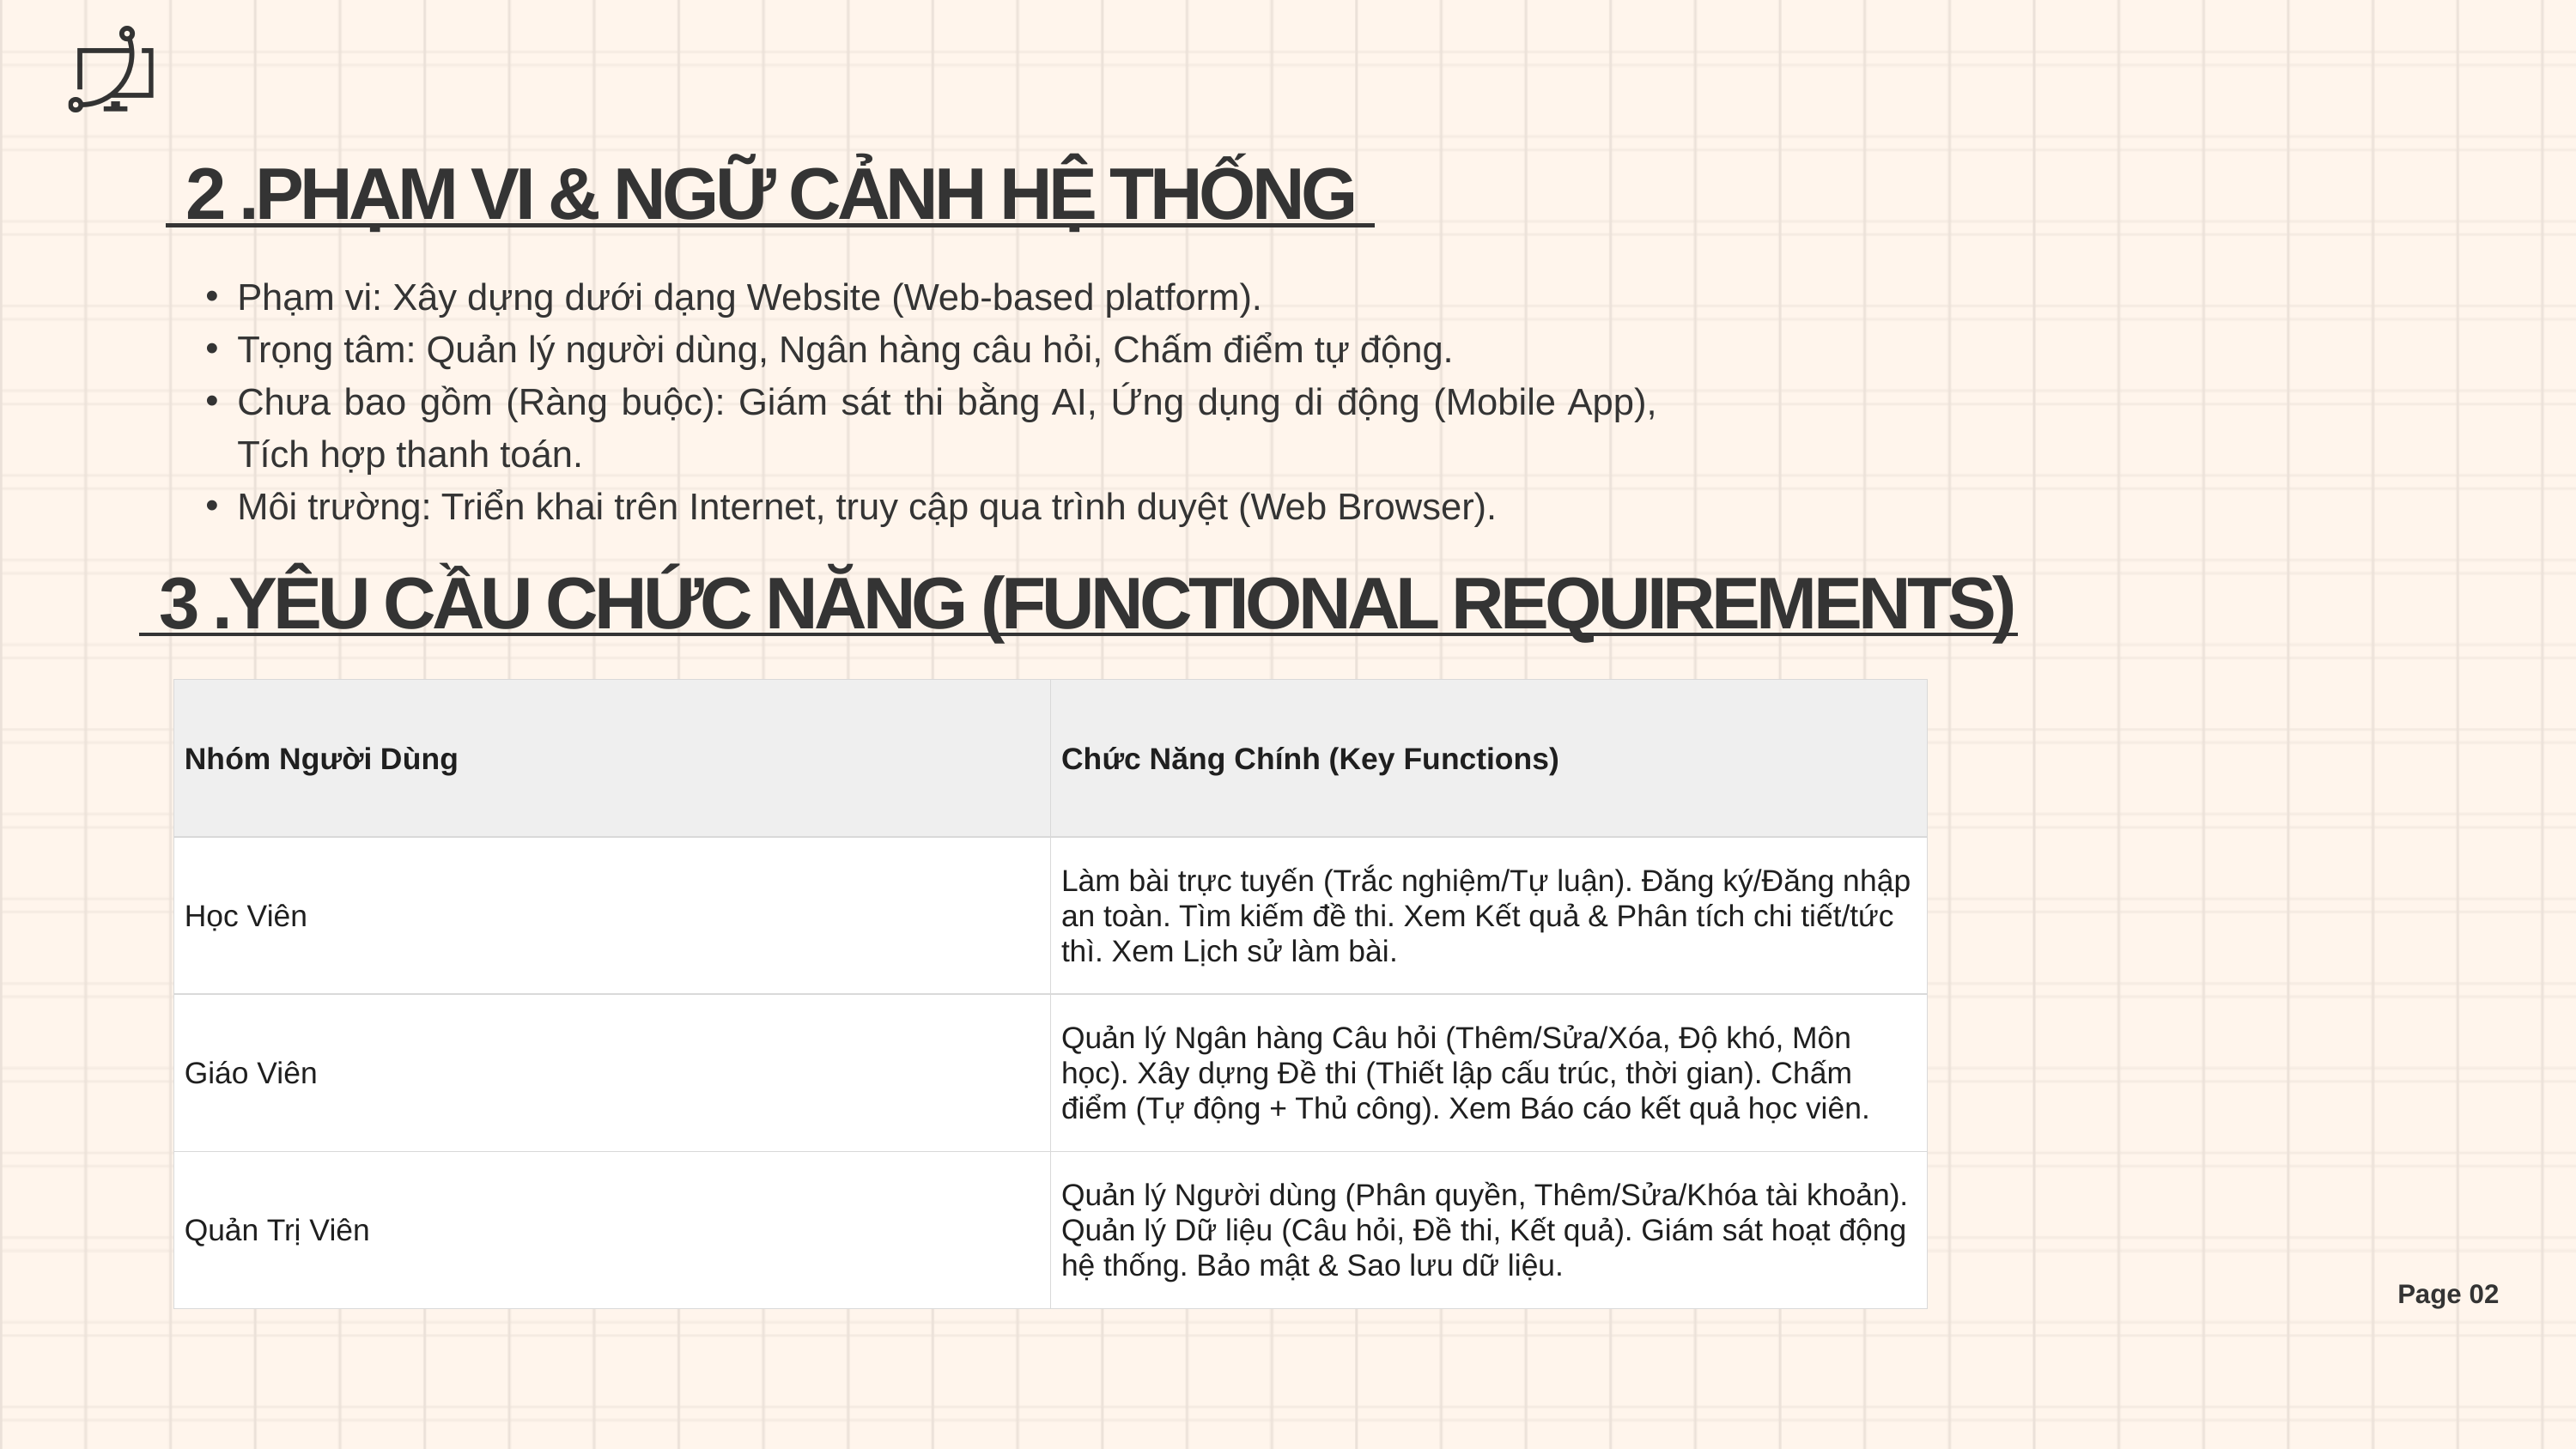

2 .PHẠM VI & NGỮ CẢNH HỆ THỐNG
Phạm vi: Xây dựng dưới dạng Website (Web-based platform).
Trọng tâm: Quản lý người dùng, Ngân hàng câu hỏi, Chấm điểm tự động.
Chưa bao gồm (Ràng buộc): Giám sát thi bằng AI, Ứng dụng di động (Mobile App), Tích hợp thanh toán.
Môi trường: Triển khai trên Internet, truy cập qua trình duyệt (Web Browser).

 3 .YÊU CẦU CHỨC NĂNG (FUNCTIONAL REQUIREMENTS)
| Nhóm Người Dùng | Chức Năng Chính (Key Functions) |
| --- | --- |
| Học Viên | Làm bài trực tuyến (Trắc nghiệm/Tự luận). Đăng ký/Đăng nhập an toàn. Tìm kiếm đề thi. Xem Kết quả & Phân tích chi tiết/tức thì. Xem Lịch sử làm bài. |
| Giáo Viên | Quản lý Ngân hàng Câu hỏi (Thêm/Sửa/Xóa, Độ khó, Môn học). Xây dựng Đề thi (Thiết lập cấu trúc, thời gian). Chấm điểm (Tự động + Thủ công). Xem Báo cáo kết quả học viên. |
| Quản Trị Viên | Quản lý Người dùng (Phân quyền, Thêm/Sửa/Khóa tài khoản). Quản lý Dữ liệu (Câu hỏi, Đề thi, Kết quả). Giám sát hoạt động hệ thống. Bảo mật & Sao lưu dữ liệu. |
Page 02